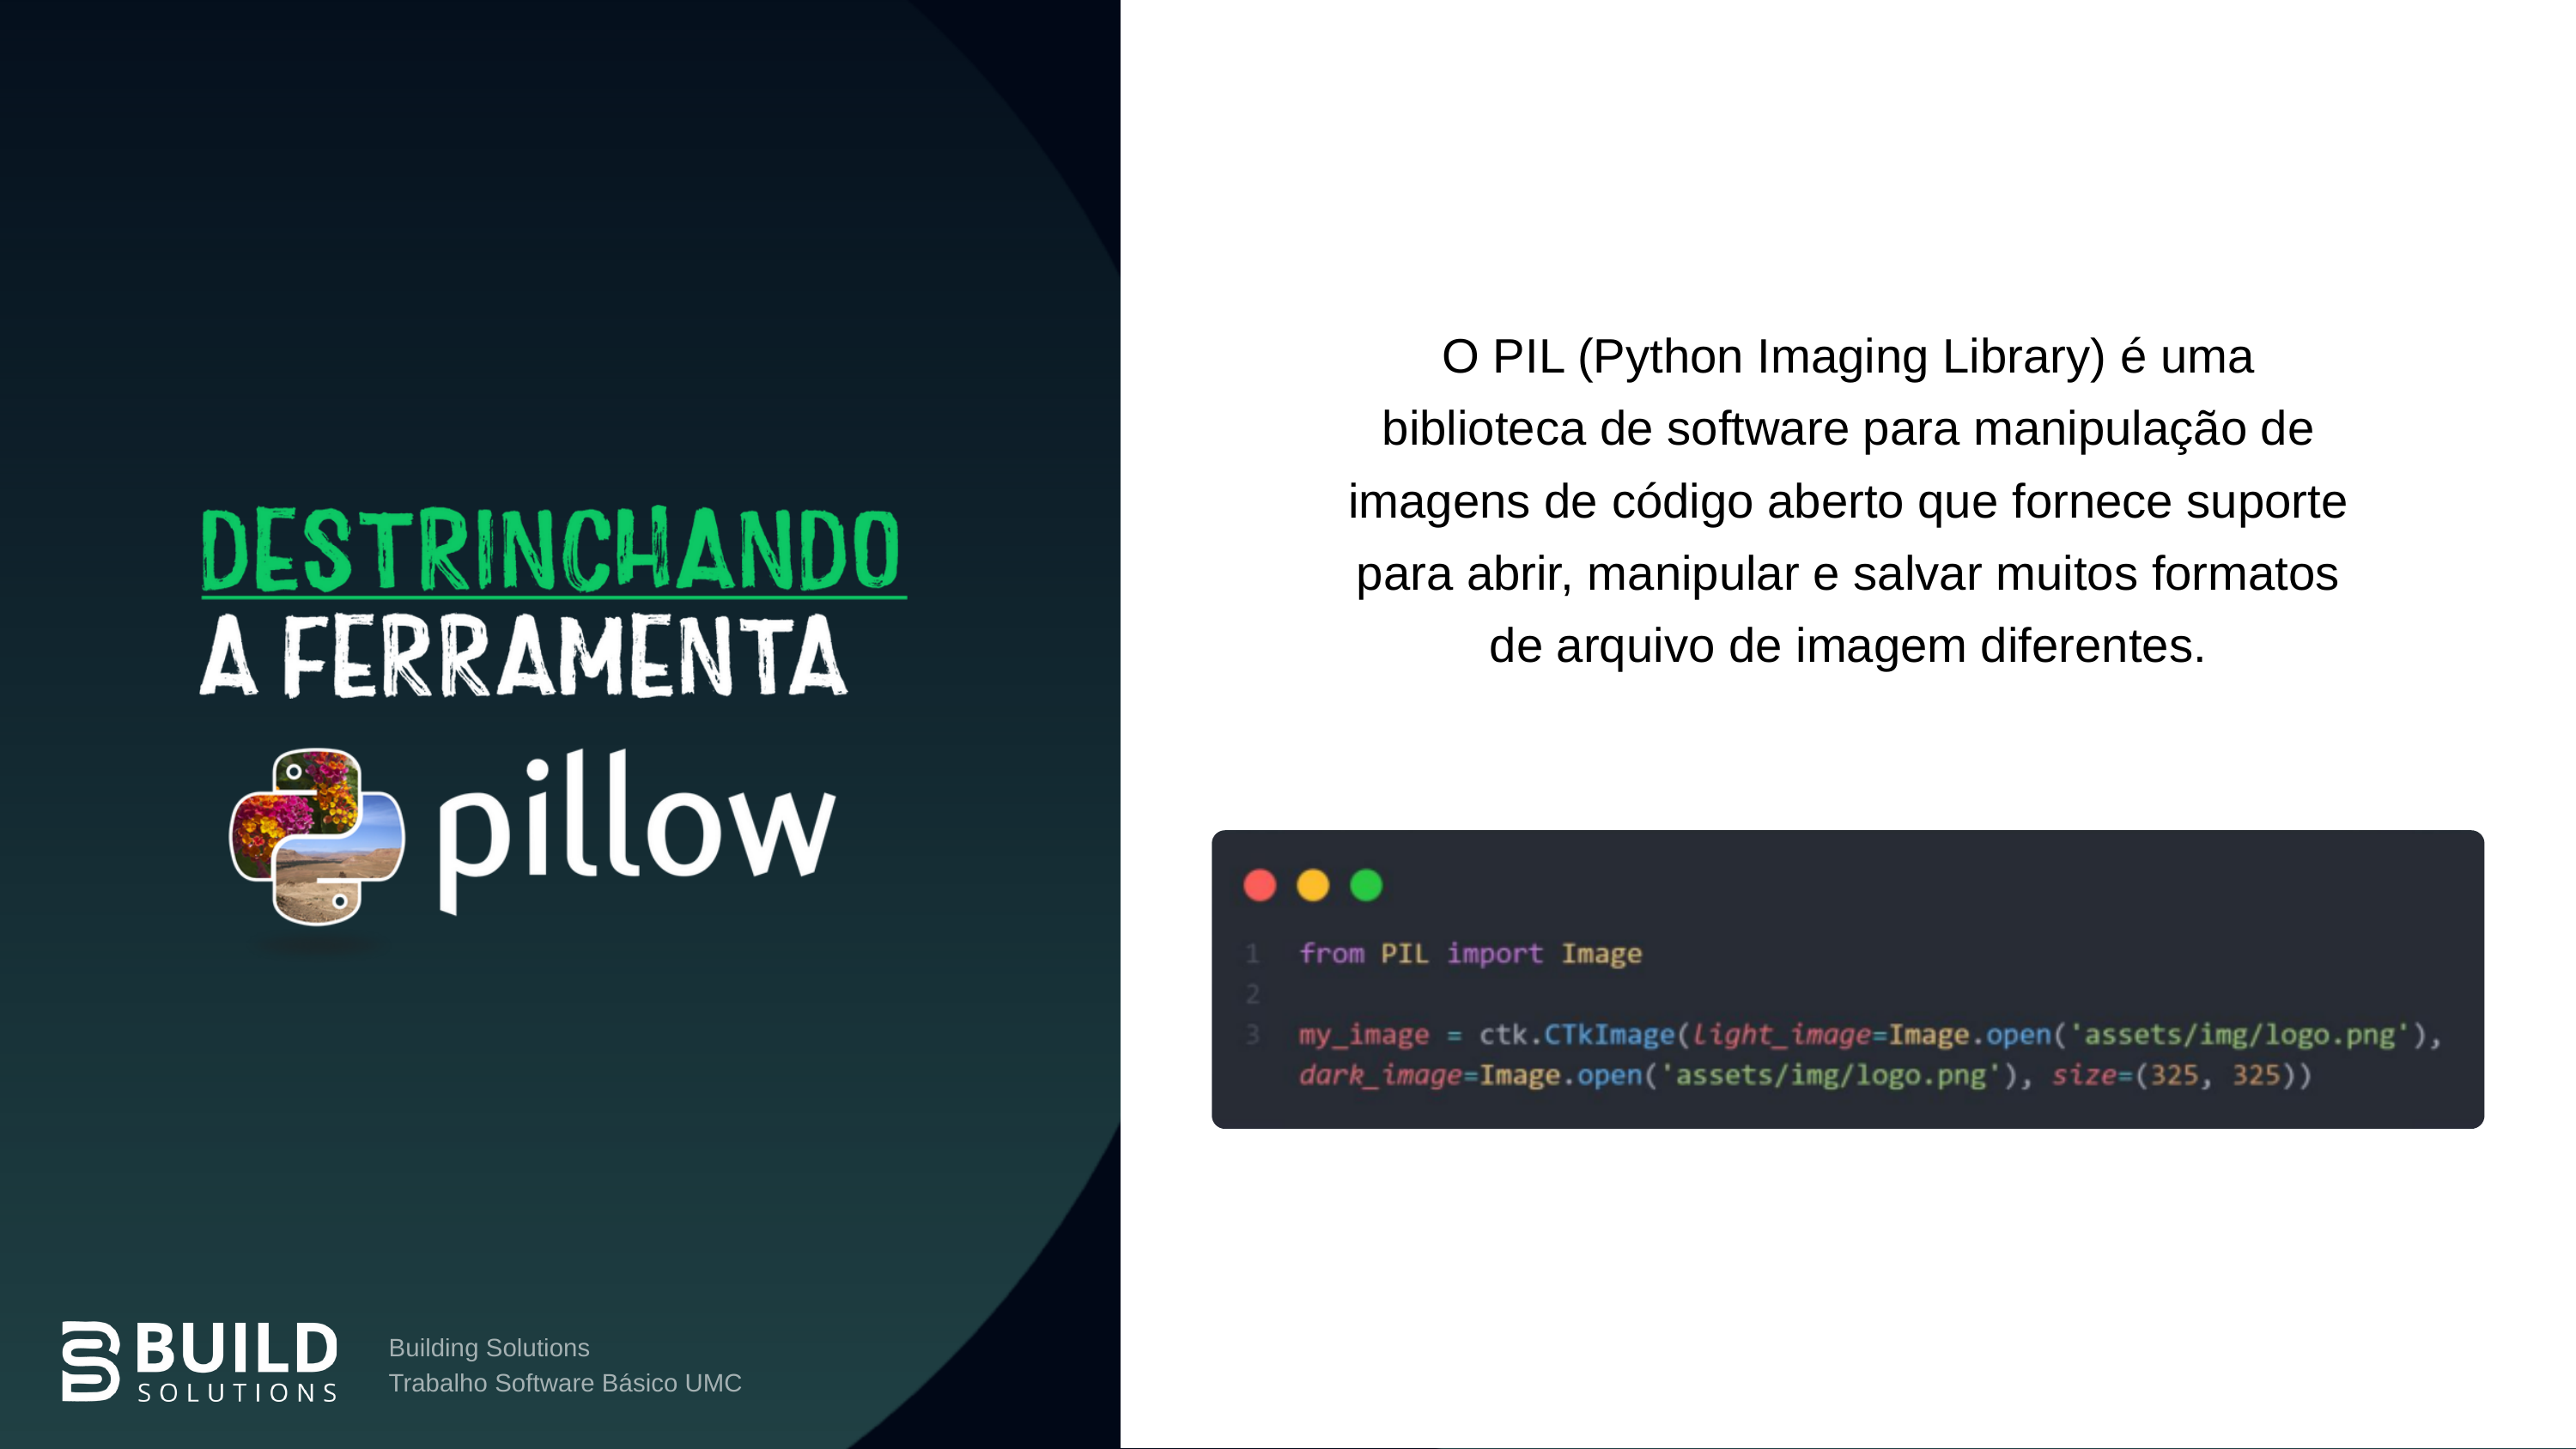

O PIL (Python Imaging Library) é uma biblioteca de software para manipulação de imagens de código aberto que fornece suporte para abrir, manipular e salvar muitos formatos de arquivo de imagem diferentes.

Building Solutions
Trabalho Software Básico UMC